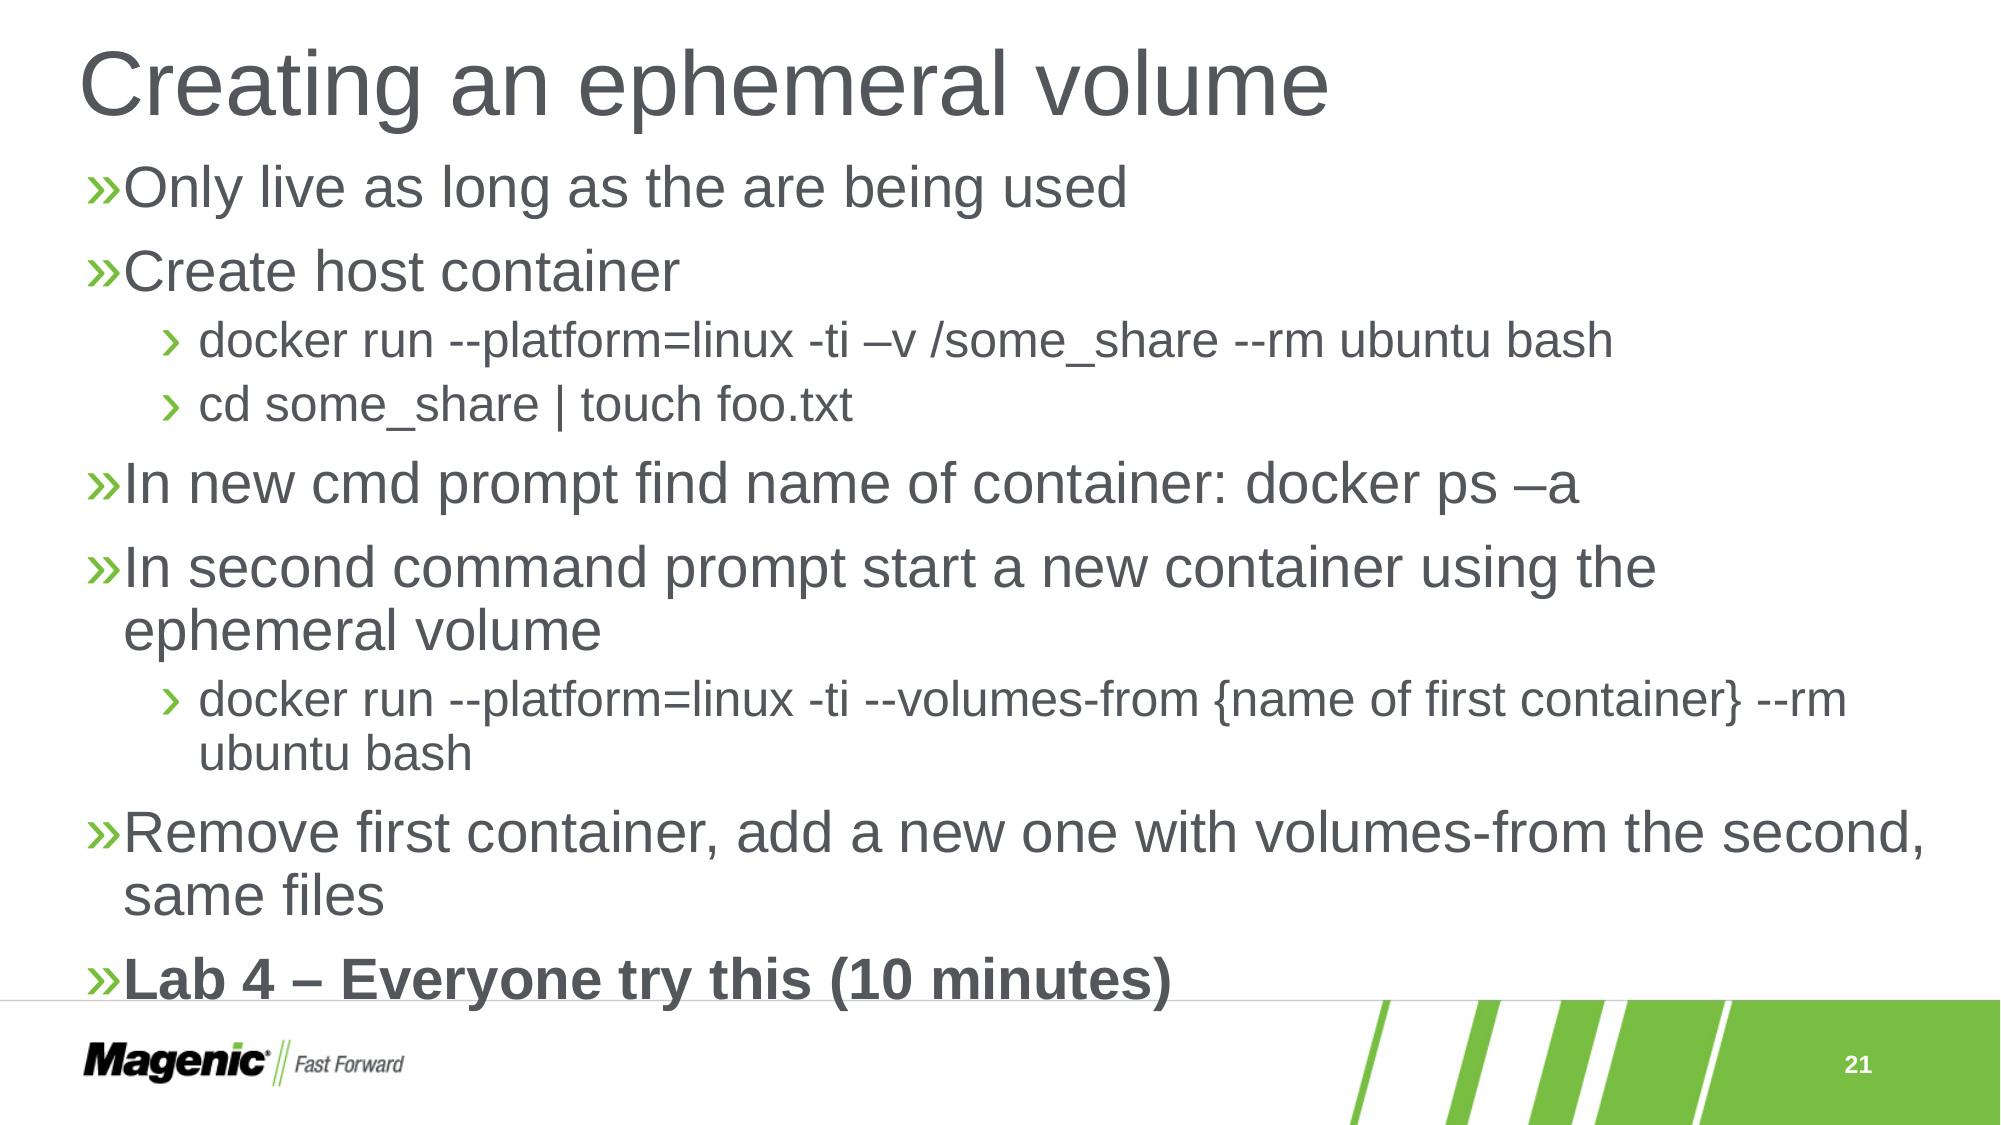

# Creating an ephemeral volume
Only live as long as the are being used
Create host container
docker run --platform=linux -ti –v /some_share --rm ubuntu bash
cd some_share | touch foo.txt
In new cmd prompt find name of container: docker ps –a
In second command prompt start a new container using the ephemeral volume
docker run --platform=linux -ti --volumes-from {name of first container} --rm ubuntu bash
Remove first container, add a new one with volumes-from the second, same files
Lab 4 – Everyone try this (10 minutes)